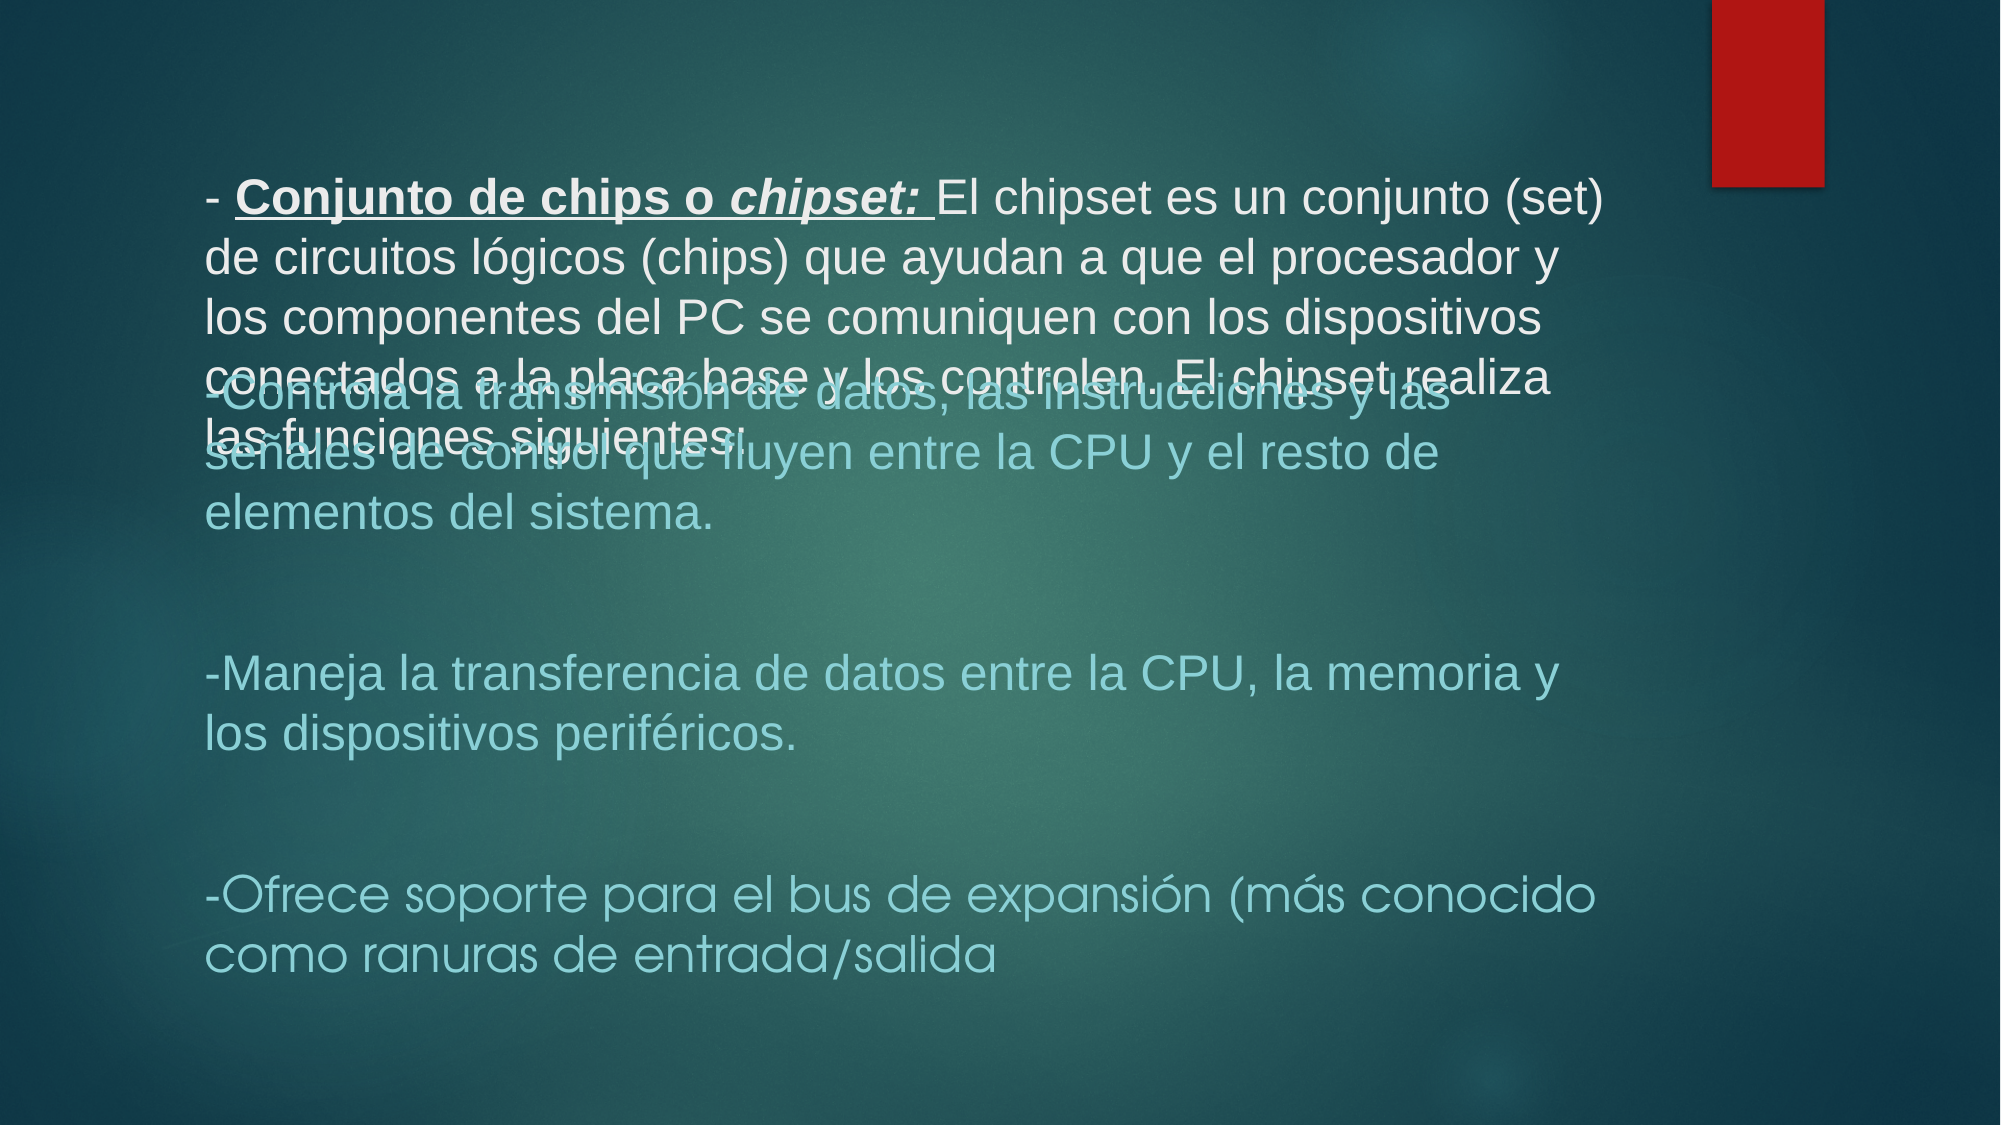

# - Conjunto de chips o chipset: El chipset es un conjunto (set) de circuitos lógicos (chips) que ayudan a que el procesador y los componentes del PC se comuniquen con los dispositivos conectados a la placa base y los controlen. El chipset realiza las funciones siguientes:
-Controla la transmisión de datos, las instrucciones y las señales de control que fluyen entre la CPU y el resto de elementos del sistema.

-Maneja la transferencia de datos entre la CPU, la memoria y los dispositivos periféricos.

-Ofrece soporte para el bus de expansión (más conocido como ranuras de entrada/salida